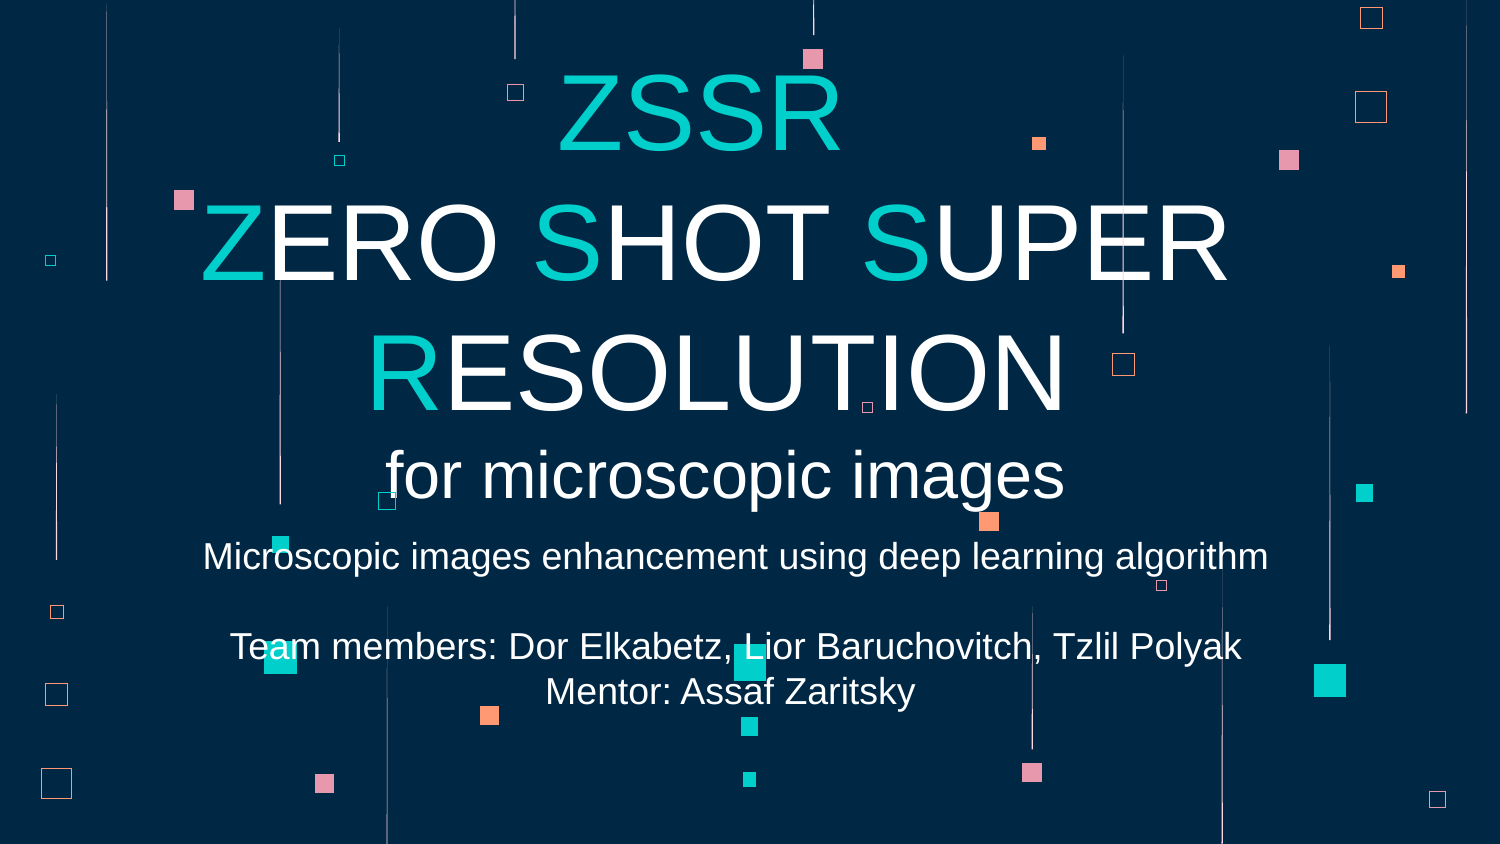

# ZSSR ZERO SHOT SUPER RESOLUTION for microscopic images

Microscopic images enhancement using deep learning algorithm
Team members: Dor Elkabetz, Lior Baruchovitch, Tzlil Polyak
Mentor: Assaf Zaritsky